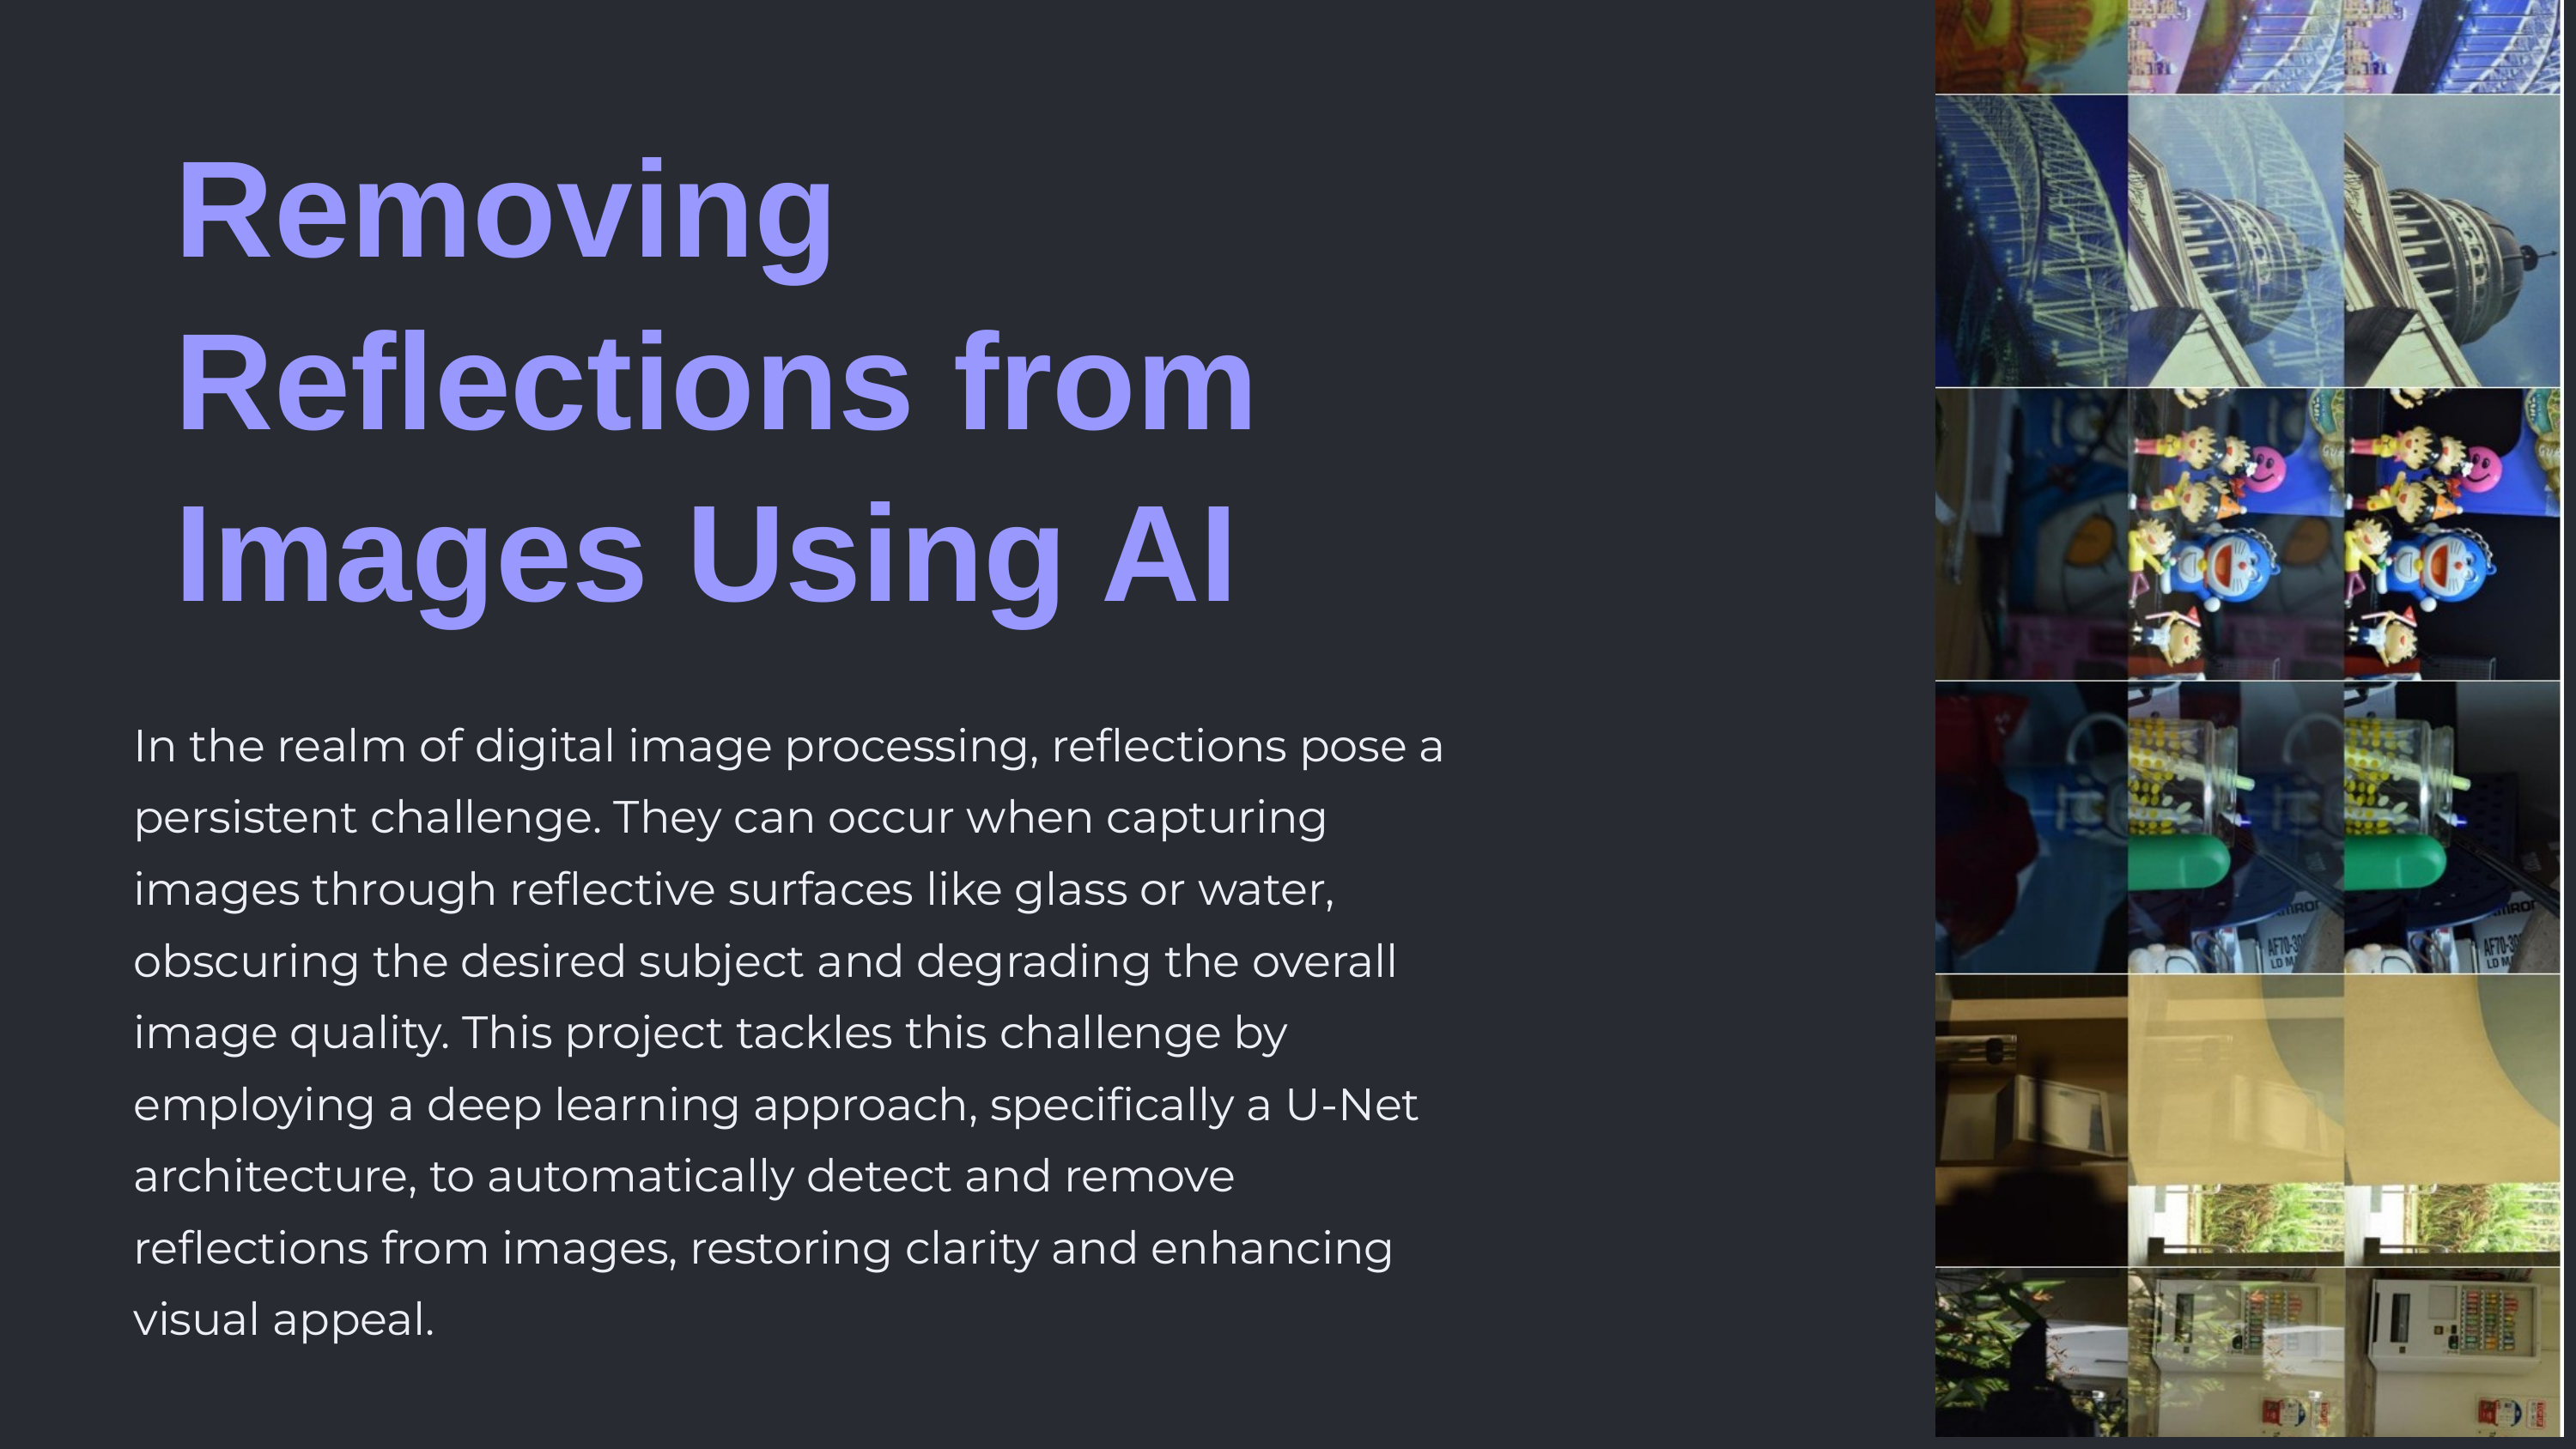

Removing Reflections from Images Using AI
In the realm of digital image processing, reflections pose a persistent challenge. They can occur when capturing images through reflective surfaces like glass or water, obscuring the desired subject and degrading the overall image quality. This project tackles this challenge by employing a deep learning approach, specifically a U-Net architecture, to automatically detect and remove reflections from images, restoring clarity and enhancing visual appeal.